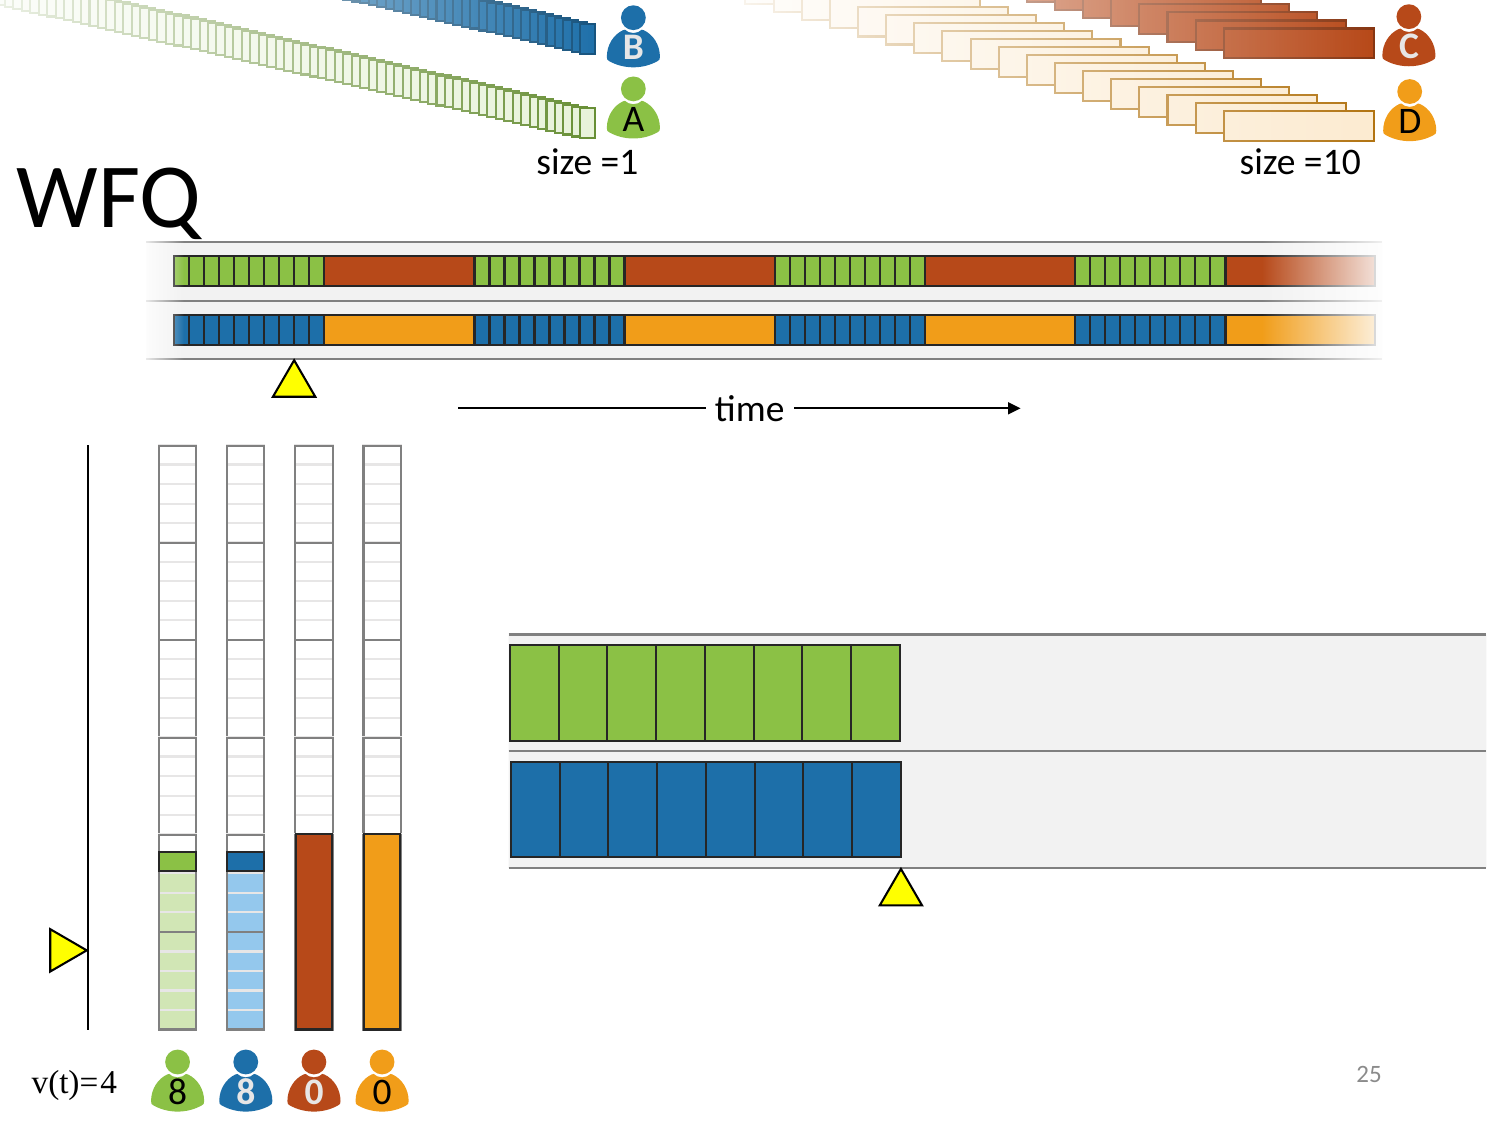

C
B
A
D
WFQ
size =1
size =10

time

25
8
8
0
0
v(t)=
4